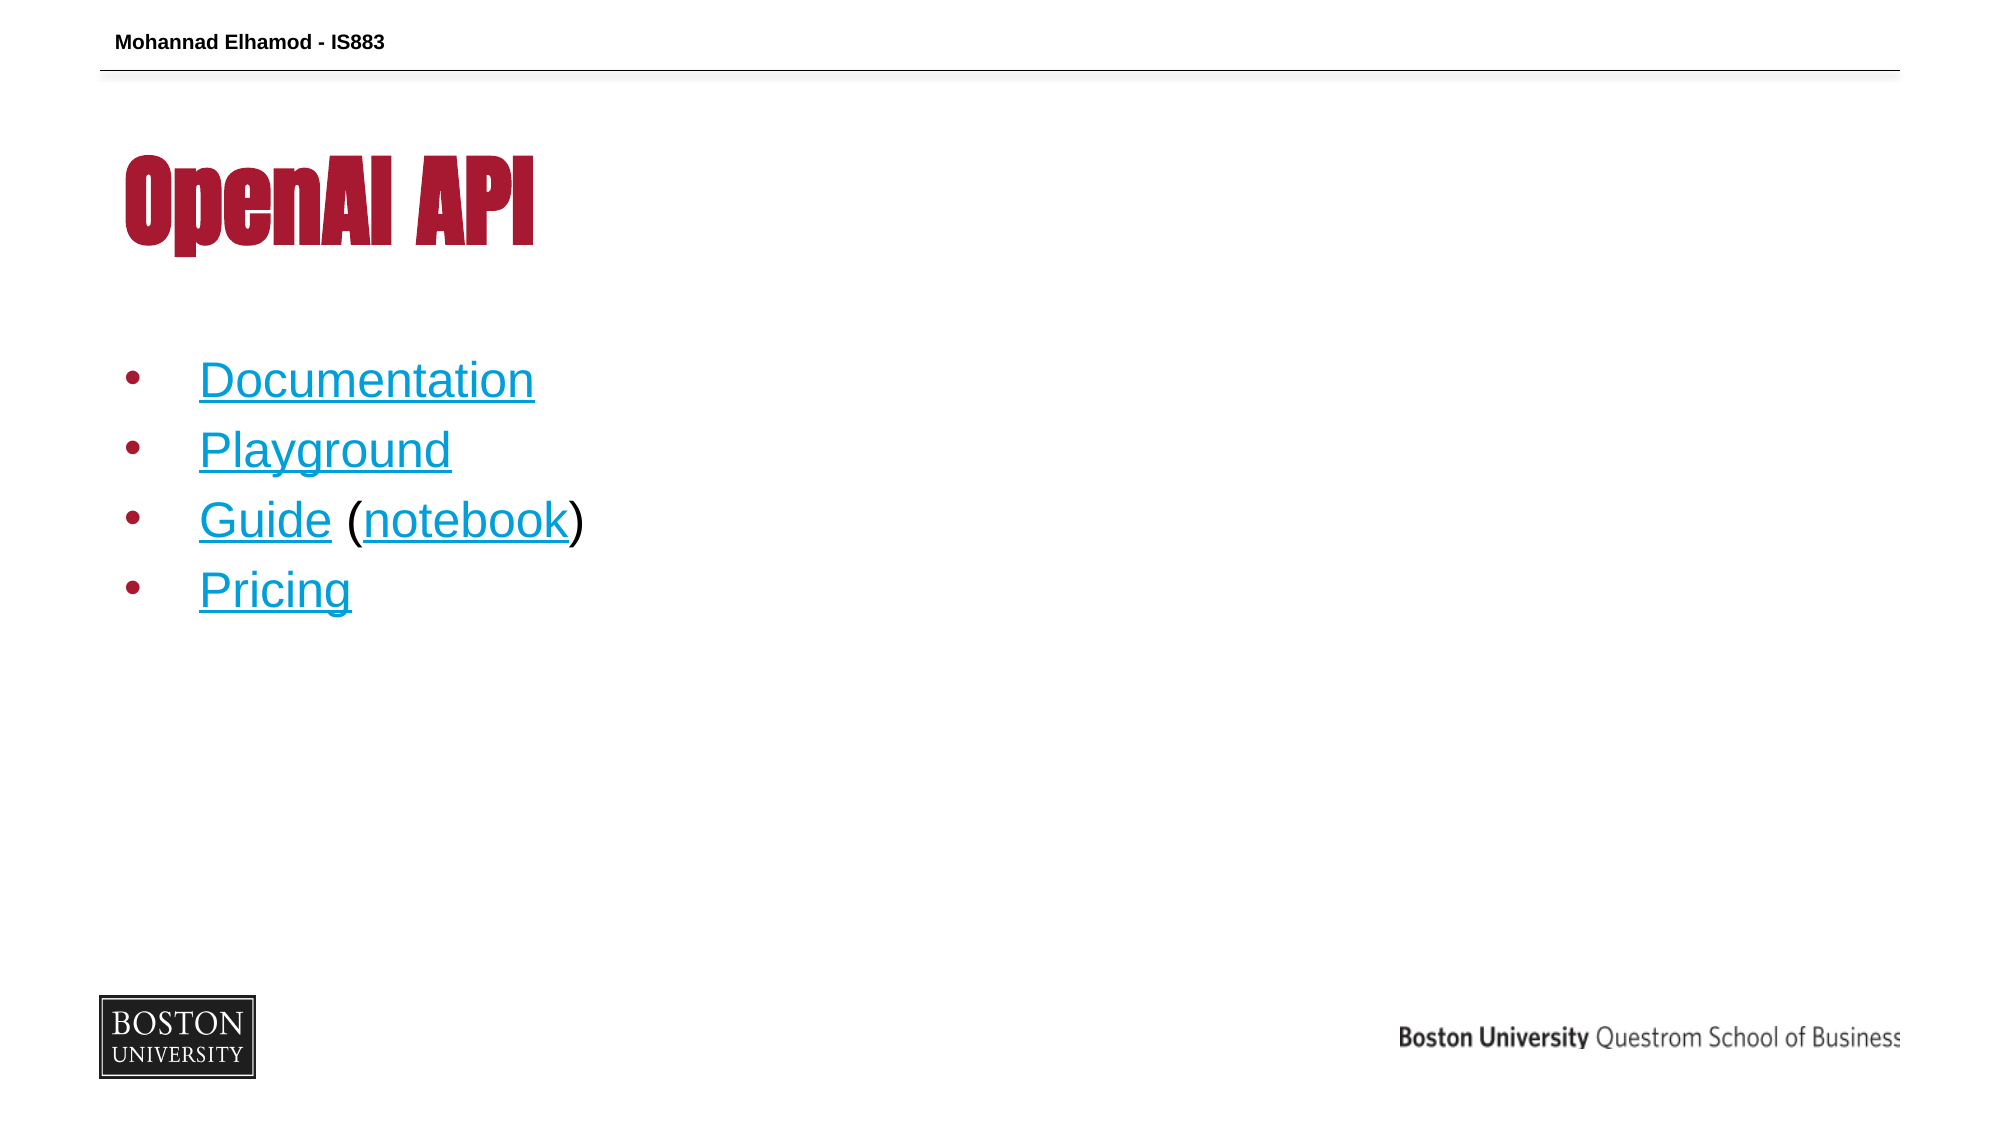

Mohannad Elhamod - IS883
# OpenAI API
Documentation
Playground
Guide (notebook)
Pricing